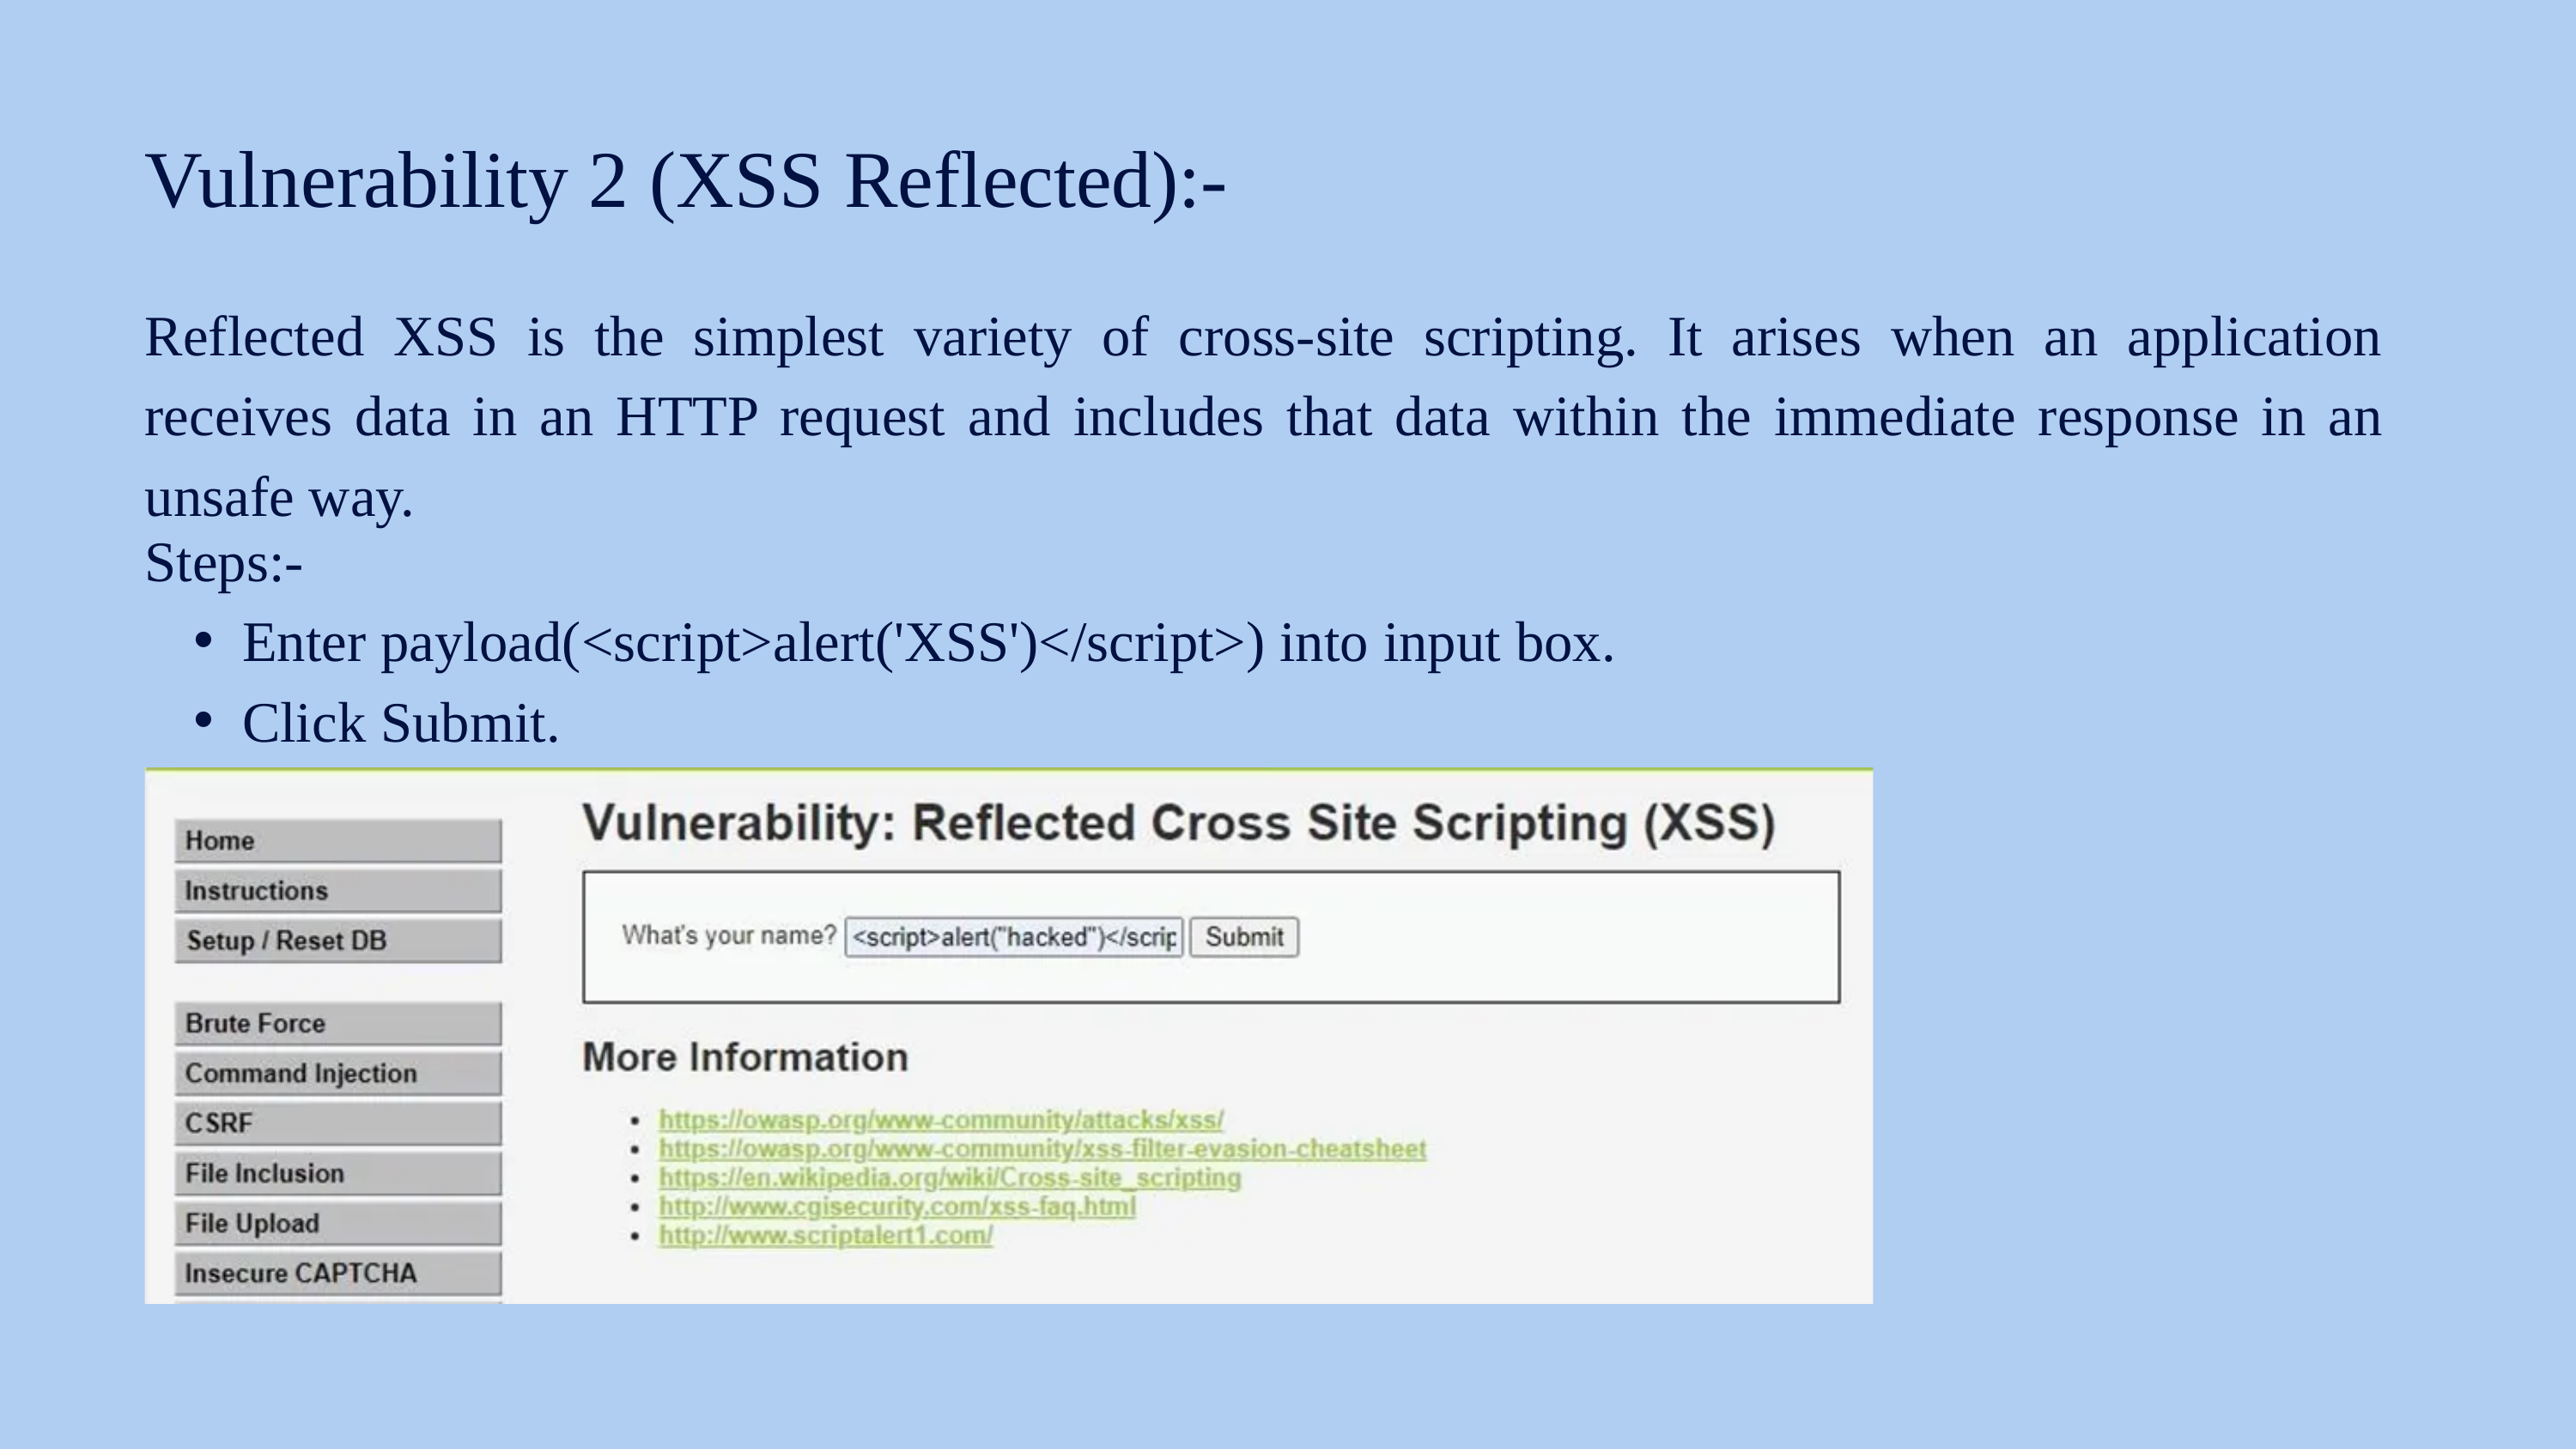

Vulnerability 2 (XSS Reflected):-
Reflected XSS is the simplest variety of cross-site scripting. It arises when an application receives data in an HTTP request and includes that data within the immediate response in an unsafe way.
Steps:-
Enter payload(<script>alert('XSS')</script>) into input box.
Click Submit.